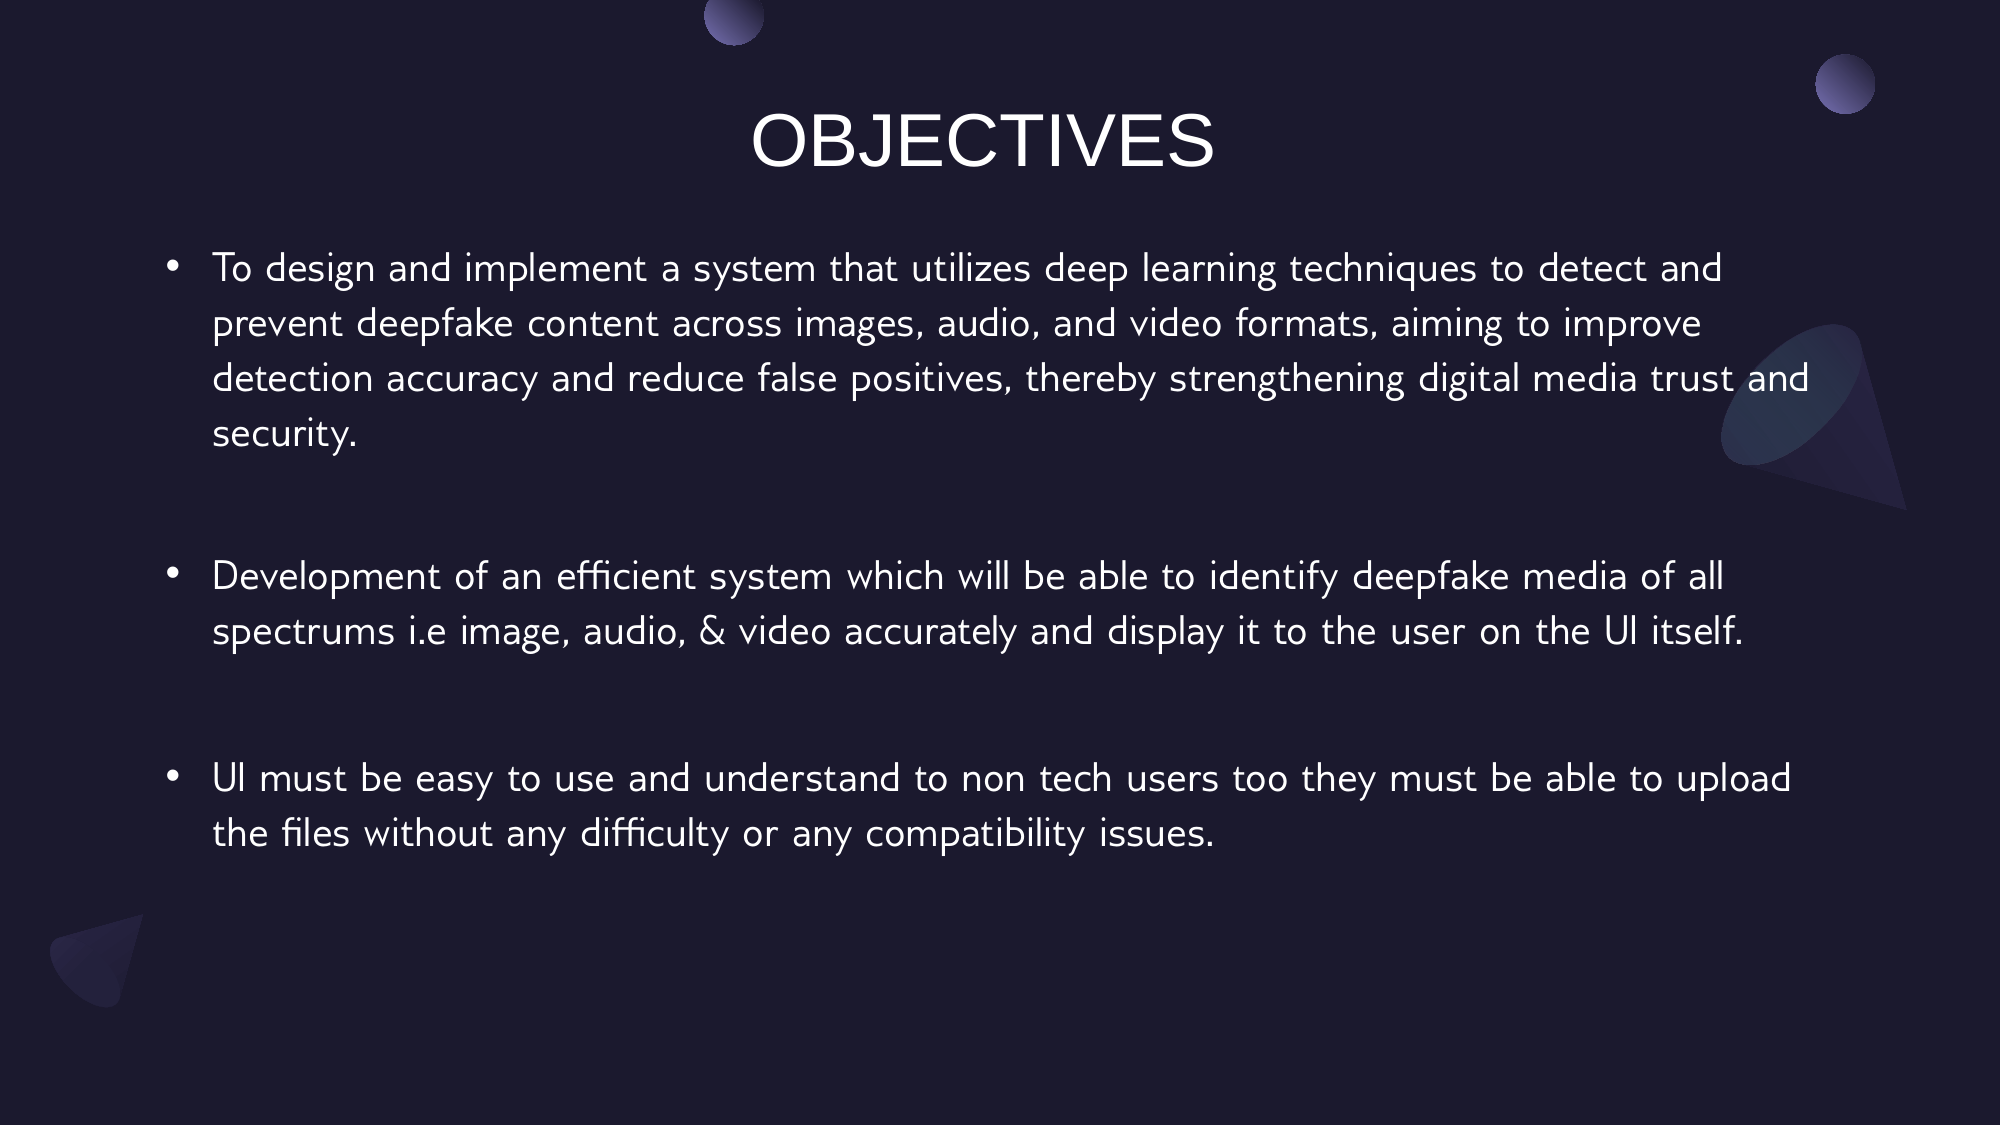

# OBJECTIVES
To design and implement a system that utilizes deep learning techniques to detect and prevent deepfake content across images, audio, and video formats, aiming to improve detection accuracy and reduce false positives, thereby strengthening digital media trust and security.
Development of an efficient system which will be able to identify deepfake media of all spectrums i.e image, audio, & video accurately and display it to the user on the UI itself.
UI must be easy to use and understand to non tech users too they must be able to upload the files without any difficulty or any compatibility issues.